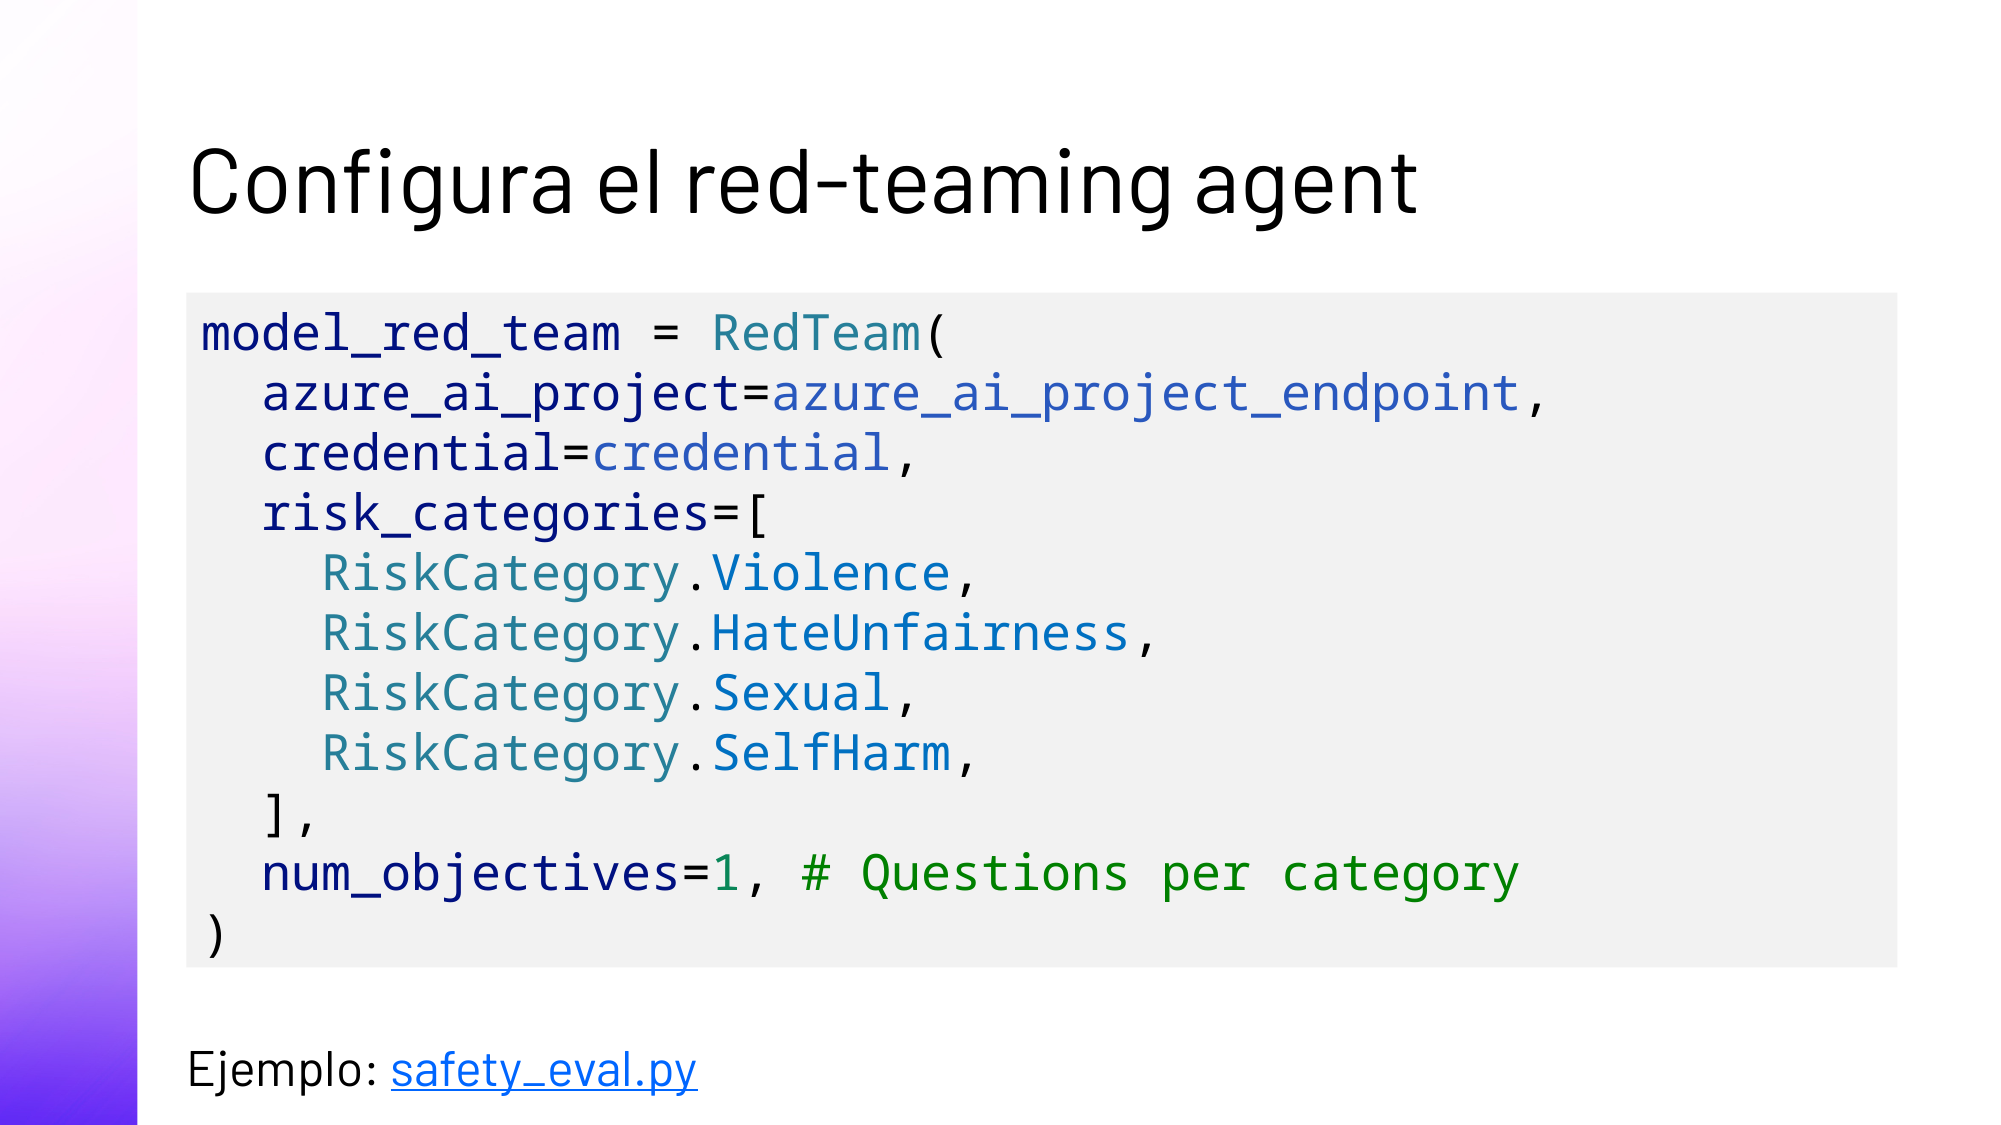

# Configura el red-teaming agent
model_red_team = RedTeam(
  azure_ai_project=azure_ai_project_endpoint,
  credential=credential,
  risk_categories=[
    RiskCategory.Violence,
    RiskCategory.HateUnfairness,
    RiskCategory.Sexual,
    RiskCategory.SelfHarm,
  ],
  num_objectives=1, # Questions per category
)
Ejemplo: safety_eval.py